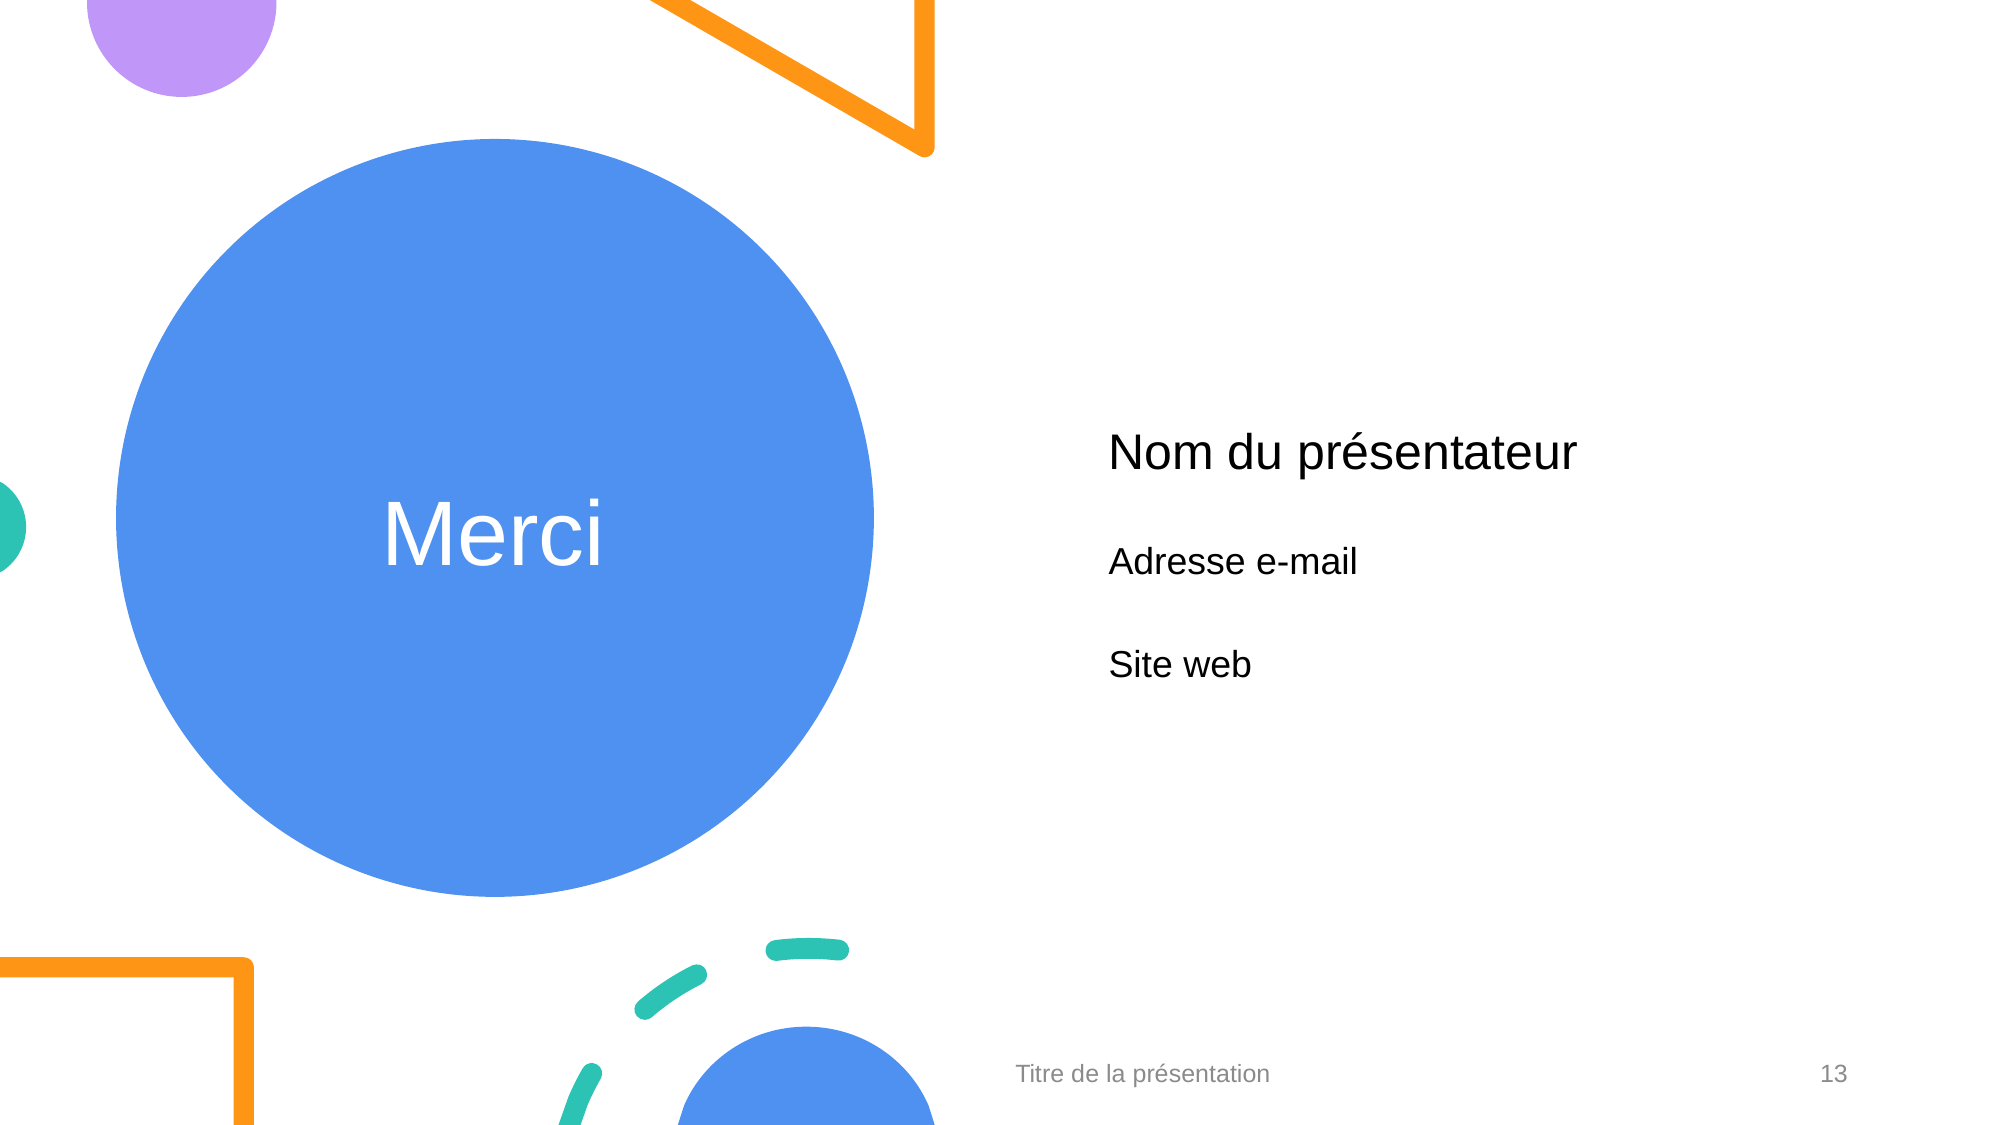

# Merci
Nom du présentateur
Adresse e-mail
Site web

Titre de la présentation
13